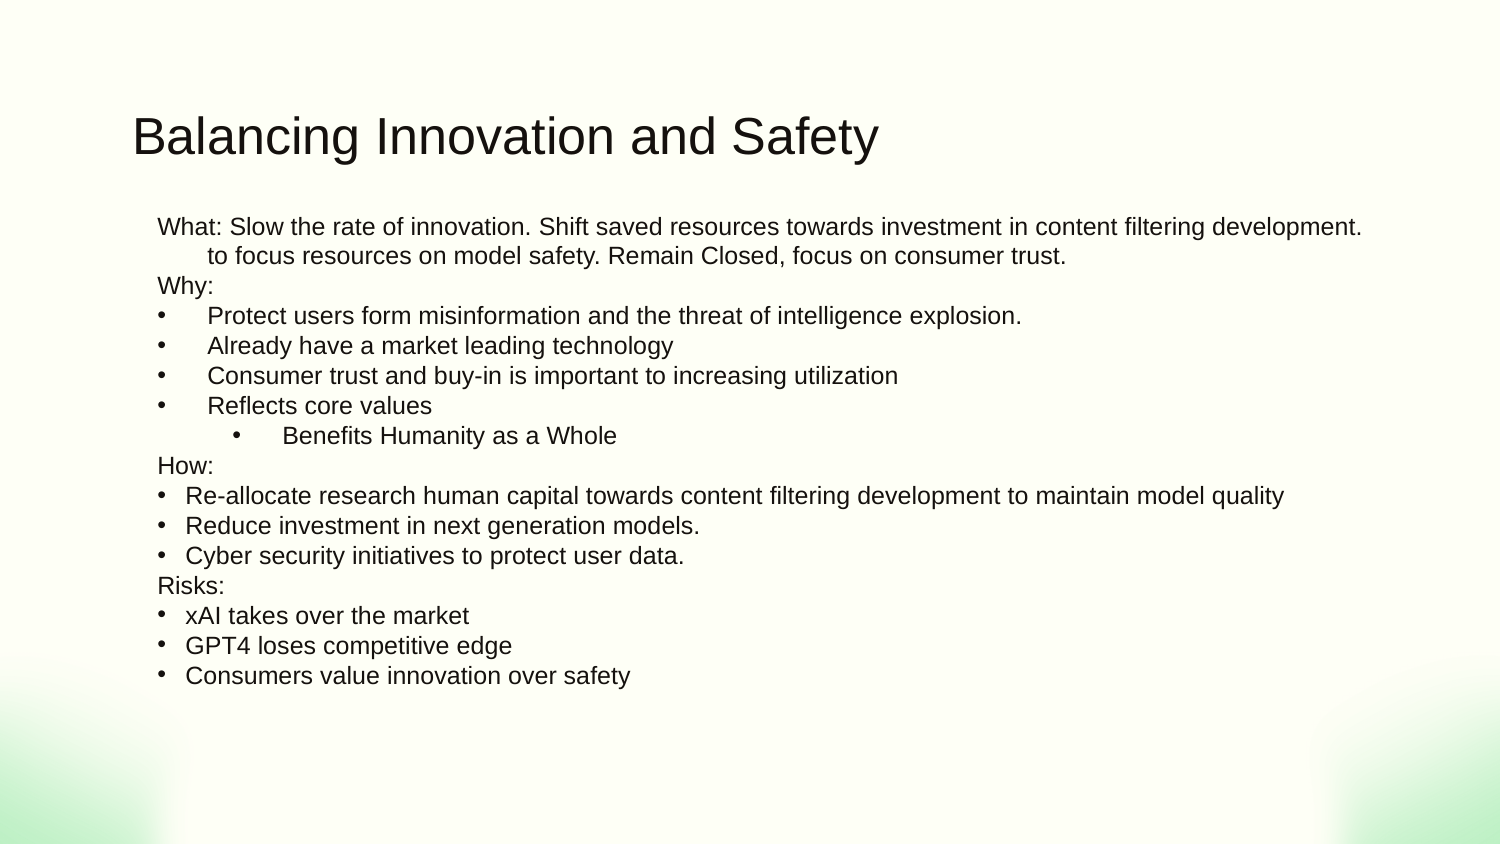

# Balancing Innovation and Safety
What: Slow the rate of innovation. Shift saved resources towards investment in content filtering development. to focus resources on model safety. Remain Closed, focus on consumer trust.
Why:
Protect users form misinformation and the threat of intelligence explosion.
Already have a market leading technology
Consumer trust and buy-in is important to increasing utilization
Reflects core values
Benefits Humanity as a Whole
How:
Re-allocate research human capital towards content filtering development to maintain model quality
Reduce investment in next generation models.
Cyber security initiatives to protect user data.
Risks:
xAI takes over the market
GPT4 loses competitive edge
Consumers value innovation over safety